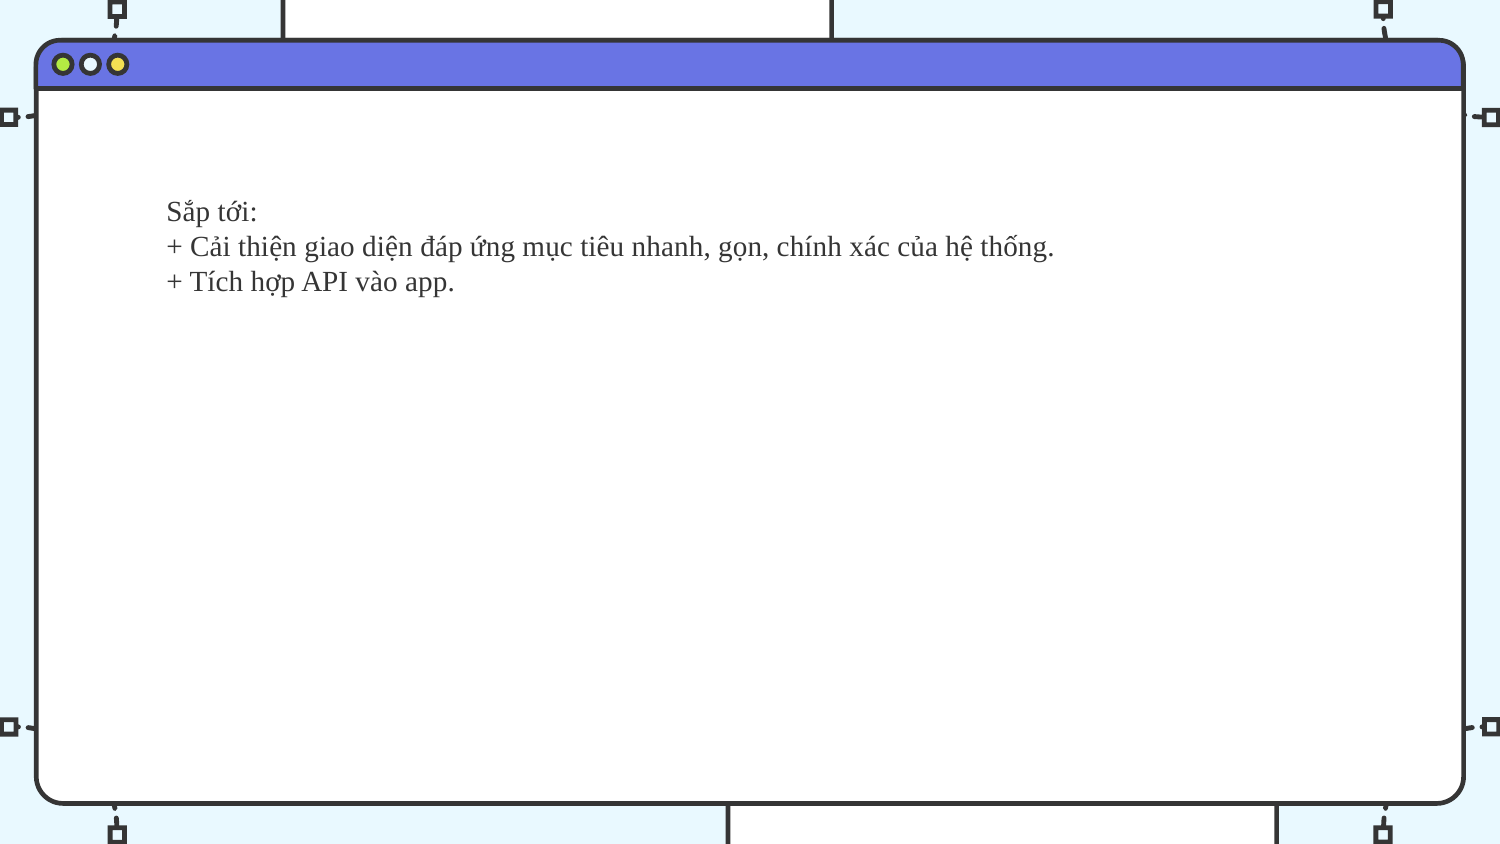

Sắp tới:
+ Cải thiện giao diện đáp ứng mục tiêu nhanh, gọn, chính xác của hệ thống.
+ Tích hợp API vào app.